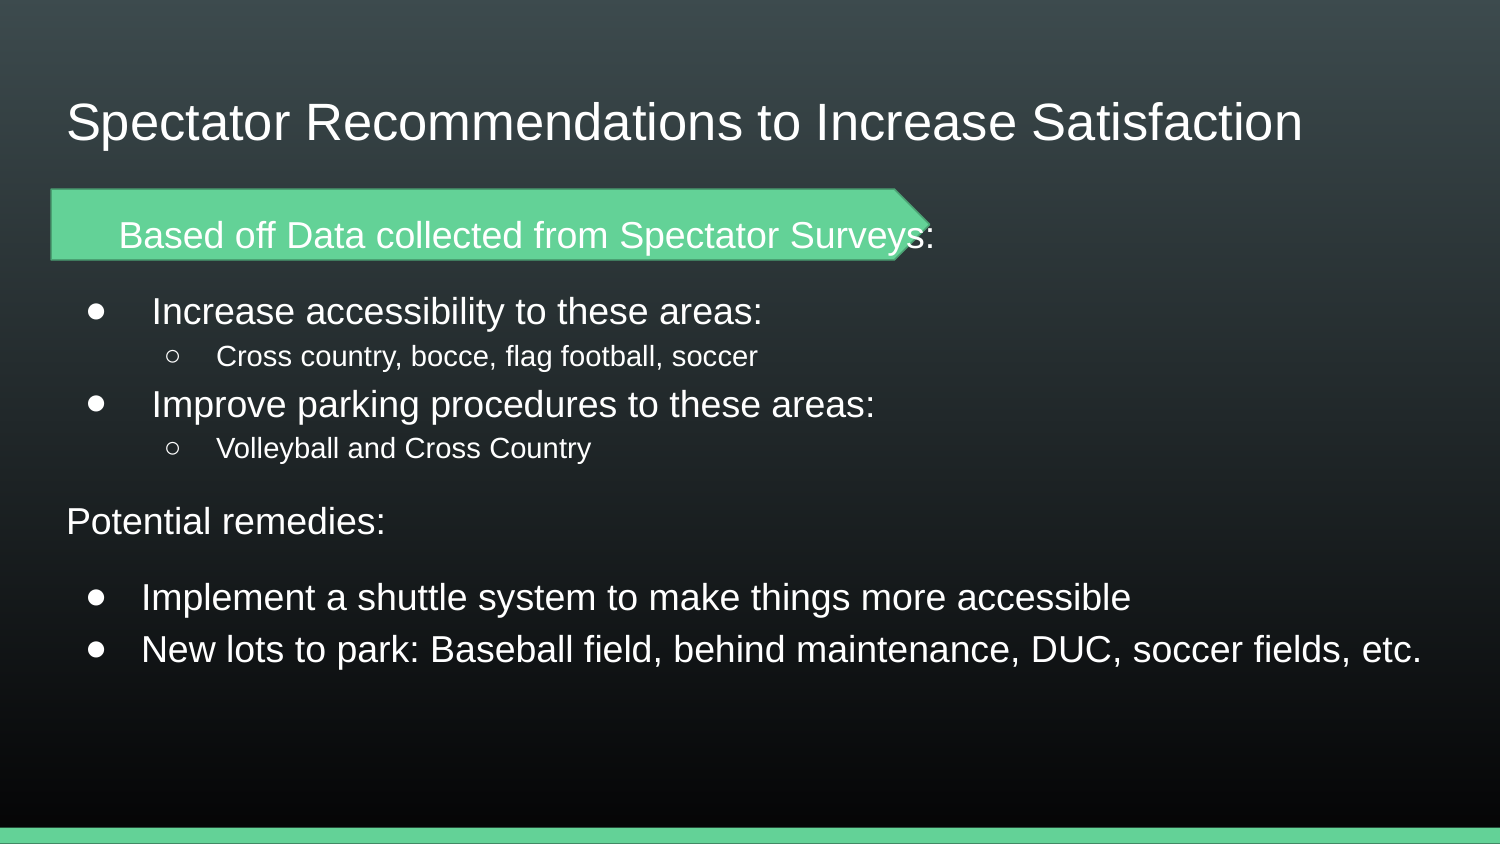

# Spectator Recommendations to Increase Satisfaction

     Based off Data collected from Spectator Surveys:
 Increase accessibility to these areas:
Cross country, bocce, flag football, soccer
 Improve parking procedures to these areas:
Volleyball and Cross Country
Potential remedies:
Implement a shuttle system to make things more accessible
New lots to park: Baseball field, behind maintenance, DUC, soccer fields, etc.